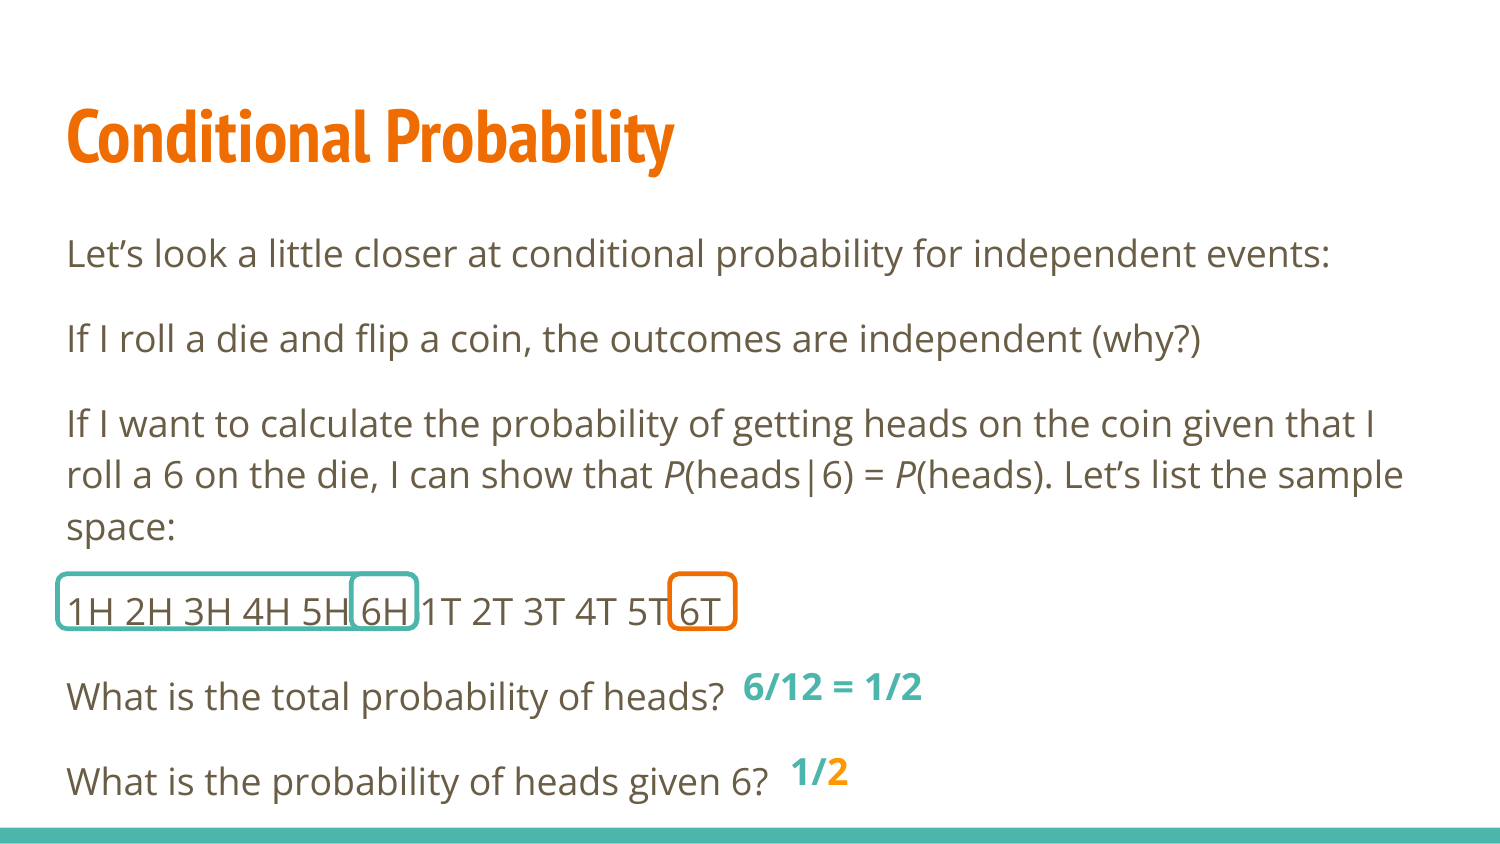

# Conditional Probability
Let’s look a little closer at conditional probability for independent events:
If I roll a die and flip a coin, the outcomes are independent (why?)
If I want to calculate the probability of getting heads on the coin given that I roll a 6 on the die, I can show that P(heads|6) = P(heads). Let’s list the sample space:
1H 2H 3H 4H 5H 6H 1T 2T 3T 4T 5T 6T
What is the total probability of heads?
What is the probability of heads given 6?

6/12 = 1/2
1/2